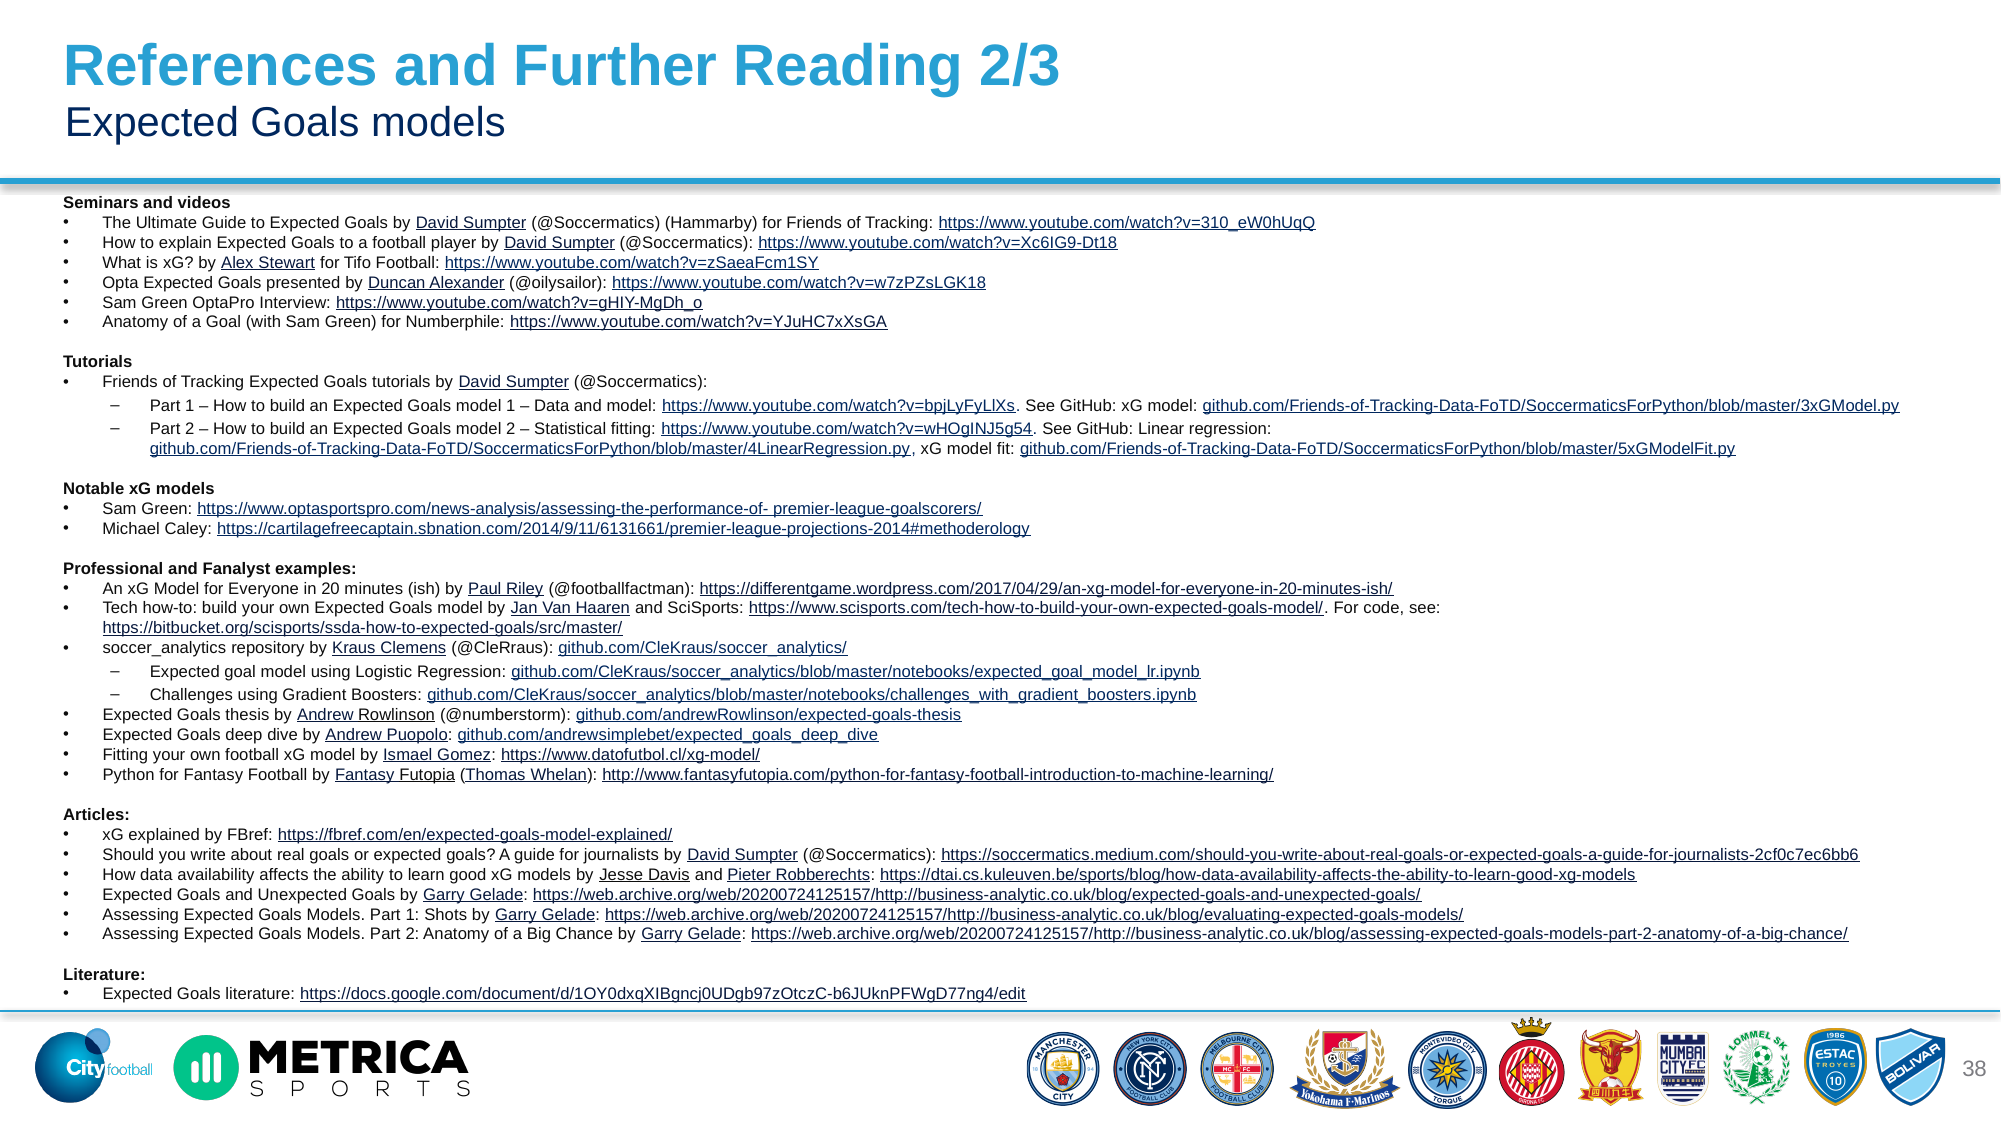

References and Further Reading 2/3
Expected Goals models
Seminars and videos
The Ultimate Guide to Expected Goals by David Sumpter (@Soccermatics) (Hammarby) for Friends of Tracking: https://www.youtube.com/watch?v=310_eW0hUqQ
How to explain Expected Goals to a football player by David Sumpter (@Soccermatics): https://www.youtube.com/watch?v=Xc6IG9-Dt18
What is xG? by Alex Stewart for Tifo Football: https://www.youtube.com/watch?v=zSaeaFcm1SY
Opta Expected Goals presented by Duncan Alexander (@oilysailor): https://www.youtube.com/watch?v=w7zPZsLGK18
Sam Green OptaPro Interview: https://www.youtube.com/watch?v=gHIY-MgDh_o
Anatomy of a Goal (with Sam Green) for Numberphile: https://www.youtube.com/watch?v=YJuHC7xXsGA

Tutorials
Friends of Tracking Expected Goals tutorials by David Sumpter (@Soccermatics):
Part 1 – How to build an Expected Goals model 1 – Data and model: https://www.youtube.com/watch?v=bpjLyFyLlXs. See GitHub: xG model: github.com/Friends-of-Tracking-Data-FoTD/SoccermaticsForPython/blob/master/3xGModel.py
Part 2 – How to build an Expected Goals model 2 – Statistical fitting: https://www.youtube.com/watch?v=wHOgINJ5g54. See GitHub: Linear regression: github.com/Friends-of-Tracking-Data-FoTD/SoccermaticsForPython/blob/master/4LinearRegression.py, xG model fit: github.com/Friends-of-Tracking-Data-FoTD/SoccermaticsForPython/blob/master/5xGModelFit.py

Notable xG models
Sam Green: https://www.optasportspro.com/news-analysis/assessing-the-performance-of- premier-league-goalscorers/
Michael Caley: https://cartilagefreecaptain.sbnation.com/2014/9/11/6131661/premier-league-projections-2014#methoderology

Professional and Fanalyst examples:
An xG Model for Everyone in 20 minutes (ish) by Paul Riley (@footballfactman): https://differentgame.wordpress.com/2017/04/29/an-xg-model-for-everyone-in-20-minutes-ish/
Tech how-to: build your own Expected Goals model by Jan Van Haaren and SciSports: https://www.scisports.com/tech-how-to-build-your-own-expected-goals-model/. For code, see: https://bitbucket.org/scisports/ssda-how-to-expected-goals/src/master/
soccer_analytics repository by Kraus Clemens (@CleRraus): github.com/CleKraus/soccer_analytics/
Expected goal model using Logistic Regression: github.com/CleKraus/soccer_analytics/blob/master/notebooks/expected_goal_model_lr.ipynb
Challenges using Gradient Boosters: github.com/CleKraus/soccer_analytics/blob/master/notebooks/challenges_with_gradient_boosters.ipynb
Expected Goals thesis by Andrew Rowlinson (@numberstorm): github.com/andrewRowlinson/expected-goals-thesis
Expected Goals deep dive by Andrew Puopolo: github.com/andrewsimplebet/expected_goals_deep_dive
Fitting your own football xG model by Ismael Gomez: https://www.datofutbol.cl/xg-model/
Python for Fantasy Football by Fantasy Futopia (Thomas Whelan): http://www.fantasyfutopia.com/python-for-fantasy-football-introduction-to-machine-learning/

Articles:
xG explained by FBref: https://fbref.com/en/expected-goals-model-explained/
Should you write about real goals or expected goals? A guide for journalists by David Sumpter (@Soccermatics): https://soccermatics.medium.com/should-you-write-about-real-goals-or-expected-goals-a-guide-for-journalists-2cf0c7ec6bb6
How data availability affects the ability to learn good xG models by Jesse Davis and Pieter Robberechts: https://dtai.cs.kuleuven.be/sports/blog/how-data-availability-affects-the-ability-to-learn-good-xg-models
Expected Goals and Unexpected Goals by Garry Gelade: https://web.archive.org/web/20200724125157/http://business-analytic.co.uk/blog/expected-goals-and-unexpected-goals/
Assessing Expected Goals Models. Part 1: Shots by Garry Gelade: https://web.archive.org/web/20200724125157/http://business-analytic.co.uk/blog/evaluating-expected-goals-models/
Assessing Expected Goals Models. Part 2: Anatomy of a Big Chance by Garry Gelade: https://web.archive.org/web/20200724125157/http://business-analytic.co.uk/blog/assessing-expected-goals-models-part-2-anatomy-of-a-big-chance/

Literature:
Expected Goals literature: https://docs.google.com/document/d/1OY0dxqXIBgncj0UDgb97zOtczC-b6JUknPFWgD77ng4/edit
38